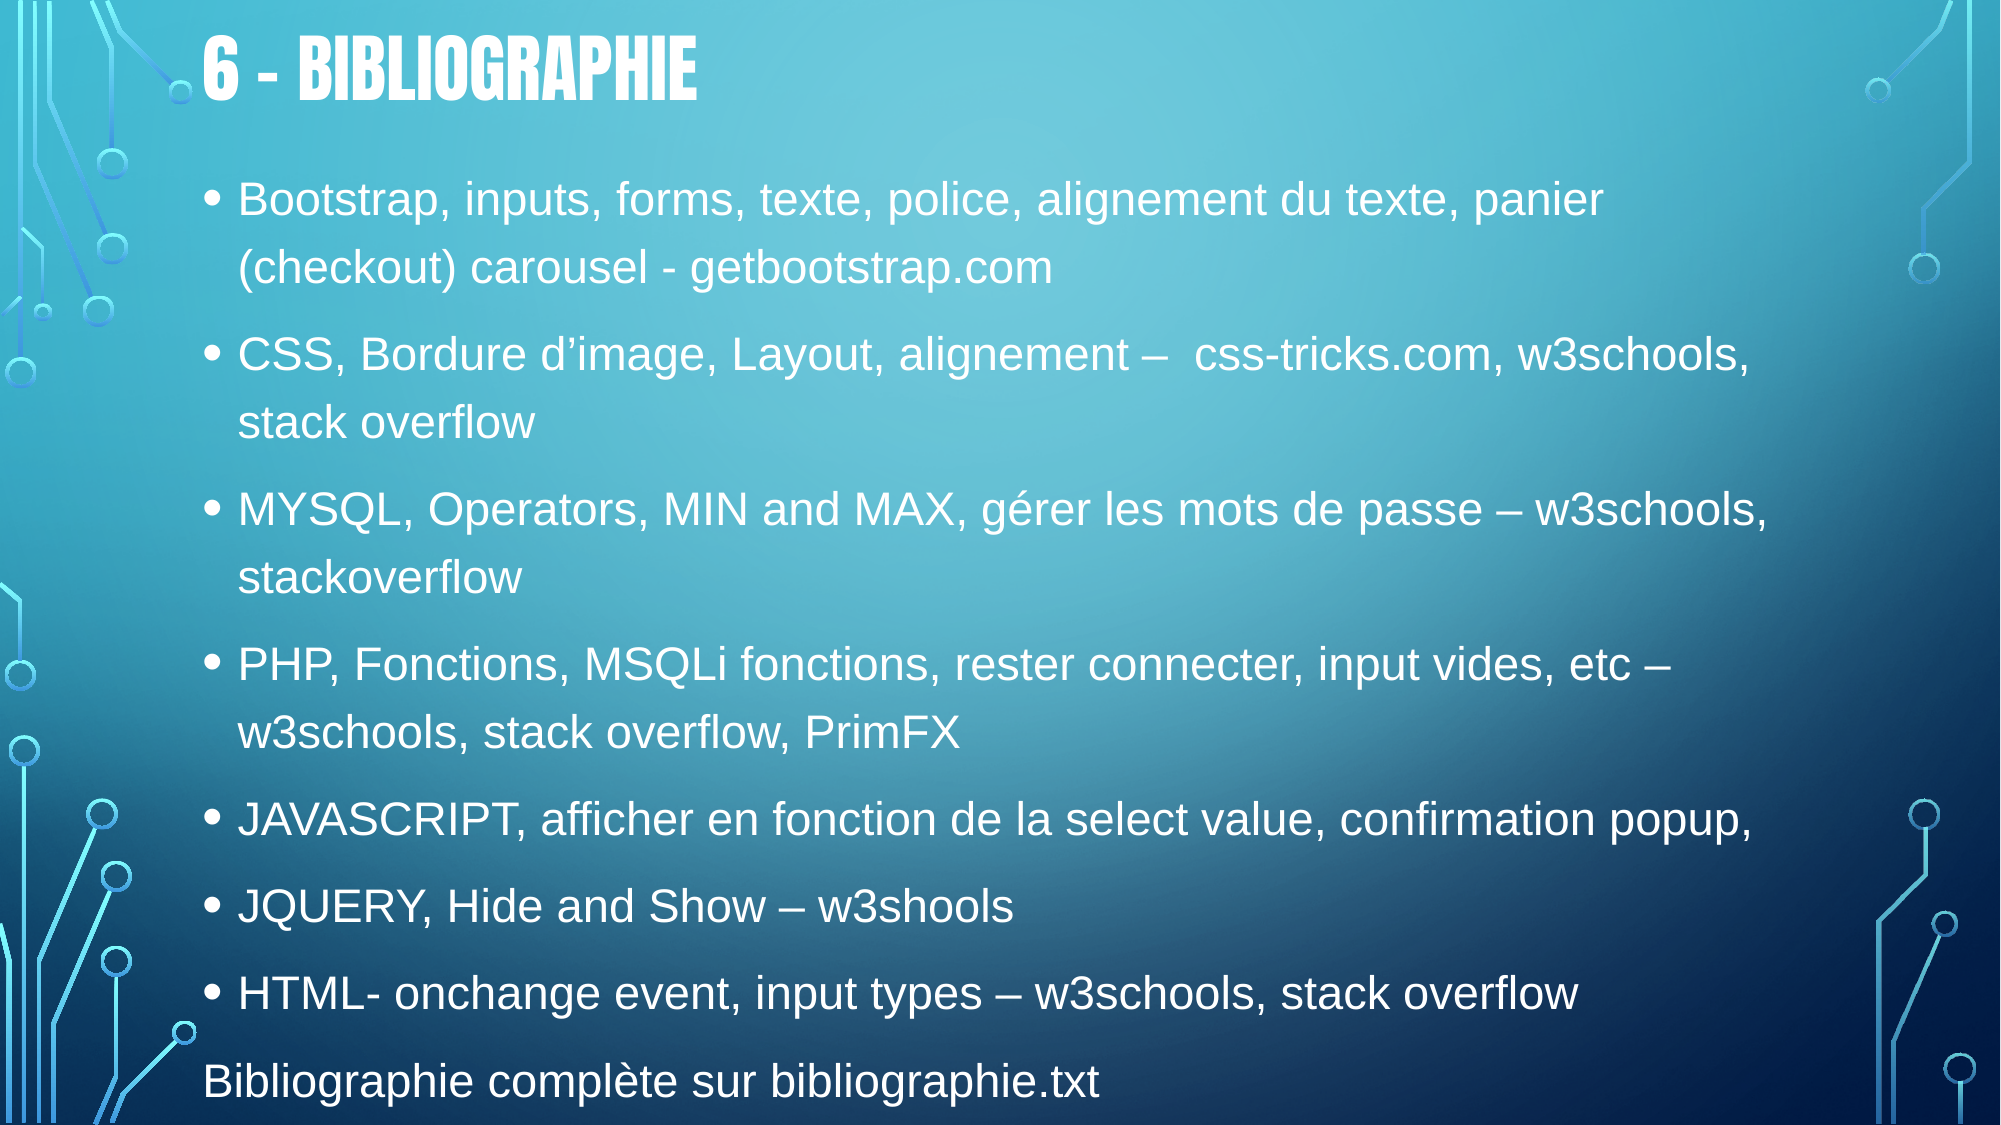

# 6 - Bibliographie
Bootstrap, inputs, forms, texte, police, alignement du texte, panier (checkout) carousel - getbootstrap.com
CSS, Bordure d’image, Layout, alignement –  css-tricks.com, w3schools, stack overflow
MYSQL, Operators, MIN and MAX, gérer les mots de passe – w3schools, stackoverflow
PHP, Fonctions, MSQLi fonctions, rester connecter, input vides, etc – w3schools, stack overflow, PrimFX
JAVASCRIPT, afficher en fonction de la select value, confirmation popup,
JQUERY, Hide and Show – w3shools
HTML- onchange event, input types – w3schools, stack overflow
Bibliographie complète sur bibliographie.txt